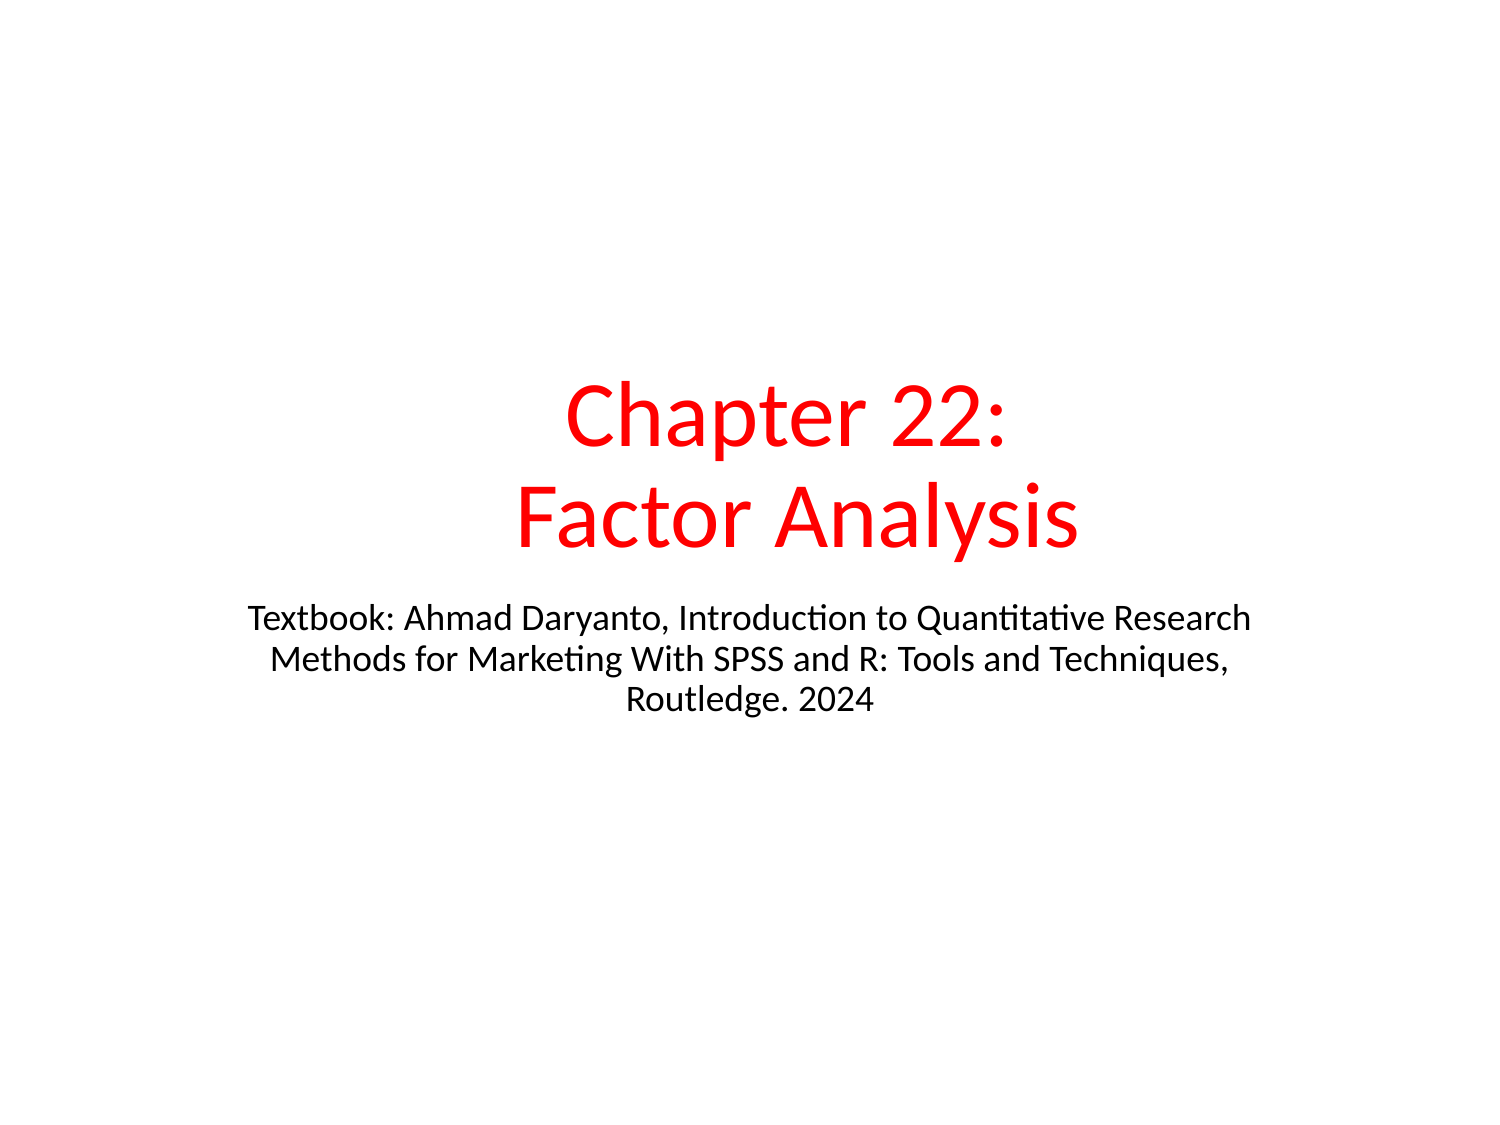

# Chapter 22: Factor Analysis
Textbook: Ahmad Daryanto, Introduction to Quantitative Research Methods for Marketing With SPSS and R: Tools and Techniques, Routledge. 2024